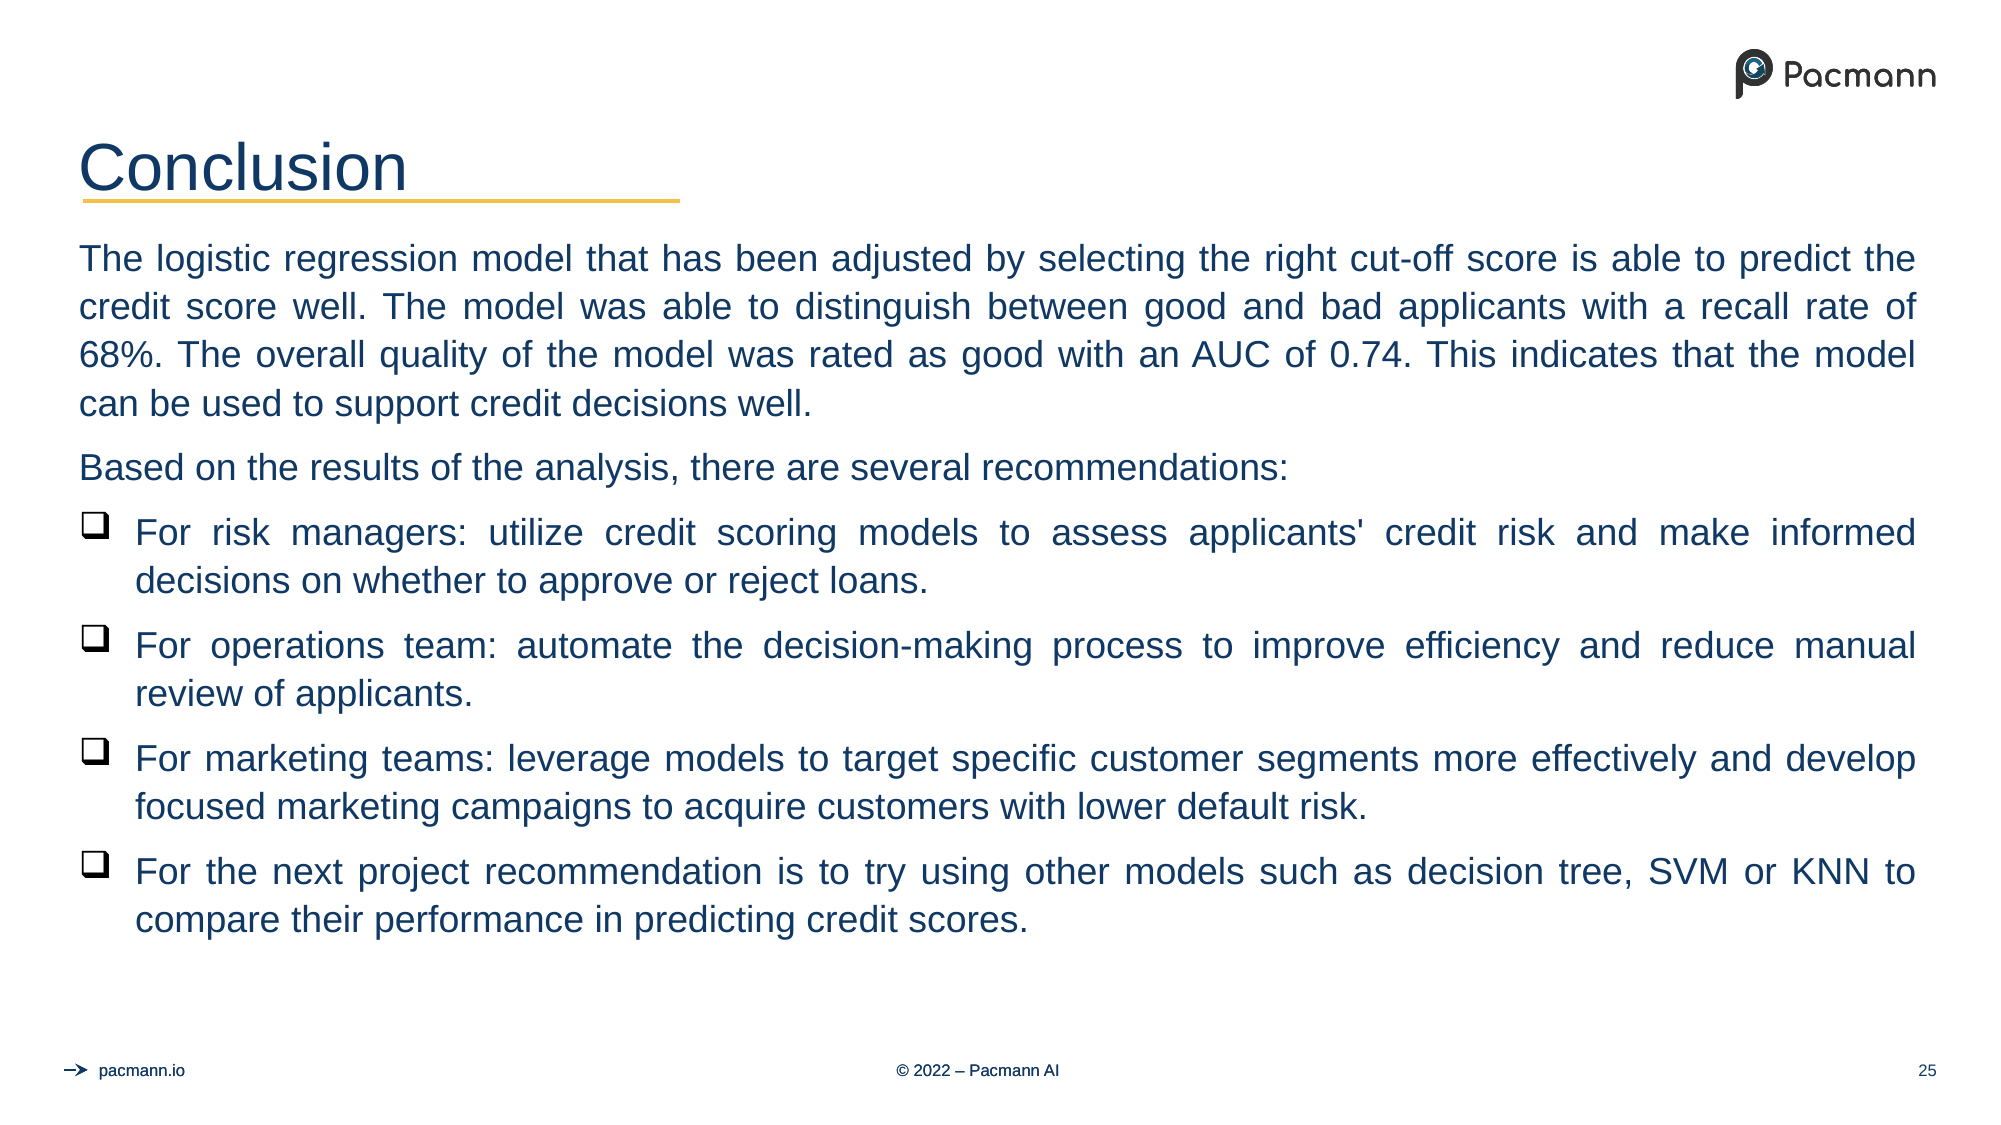

# Conclusion
The logistic regression model that has been adjusted by selecting the right cut-off score is able to predict the credit score well. The model was able to distinguish between good and bad applicants with a recall rate of 68%. The overall quality of the model was rated as good with an AUC of 0.74. This indicates that the model can be used to support credit decisions well.
Based on the results of the analysis, there are several recommendations:
For risk managers: utilize credit scoring models to assess applicants' credit risk and make informed decisions on whether to approve or reject loans.
For operations team: automate the decision-making process to improve efficiency and reduce manual review of applicants.
For marketing teams: leverage models to target specific customer segments more effectively and develop focused marketing campaigns to acquire customers with lower default risk.
For the next project recommendation is to try using other models such as decision tree, SVM or KNN to compare their performance in predicting credit scores.